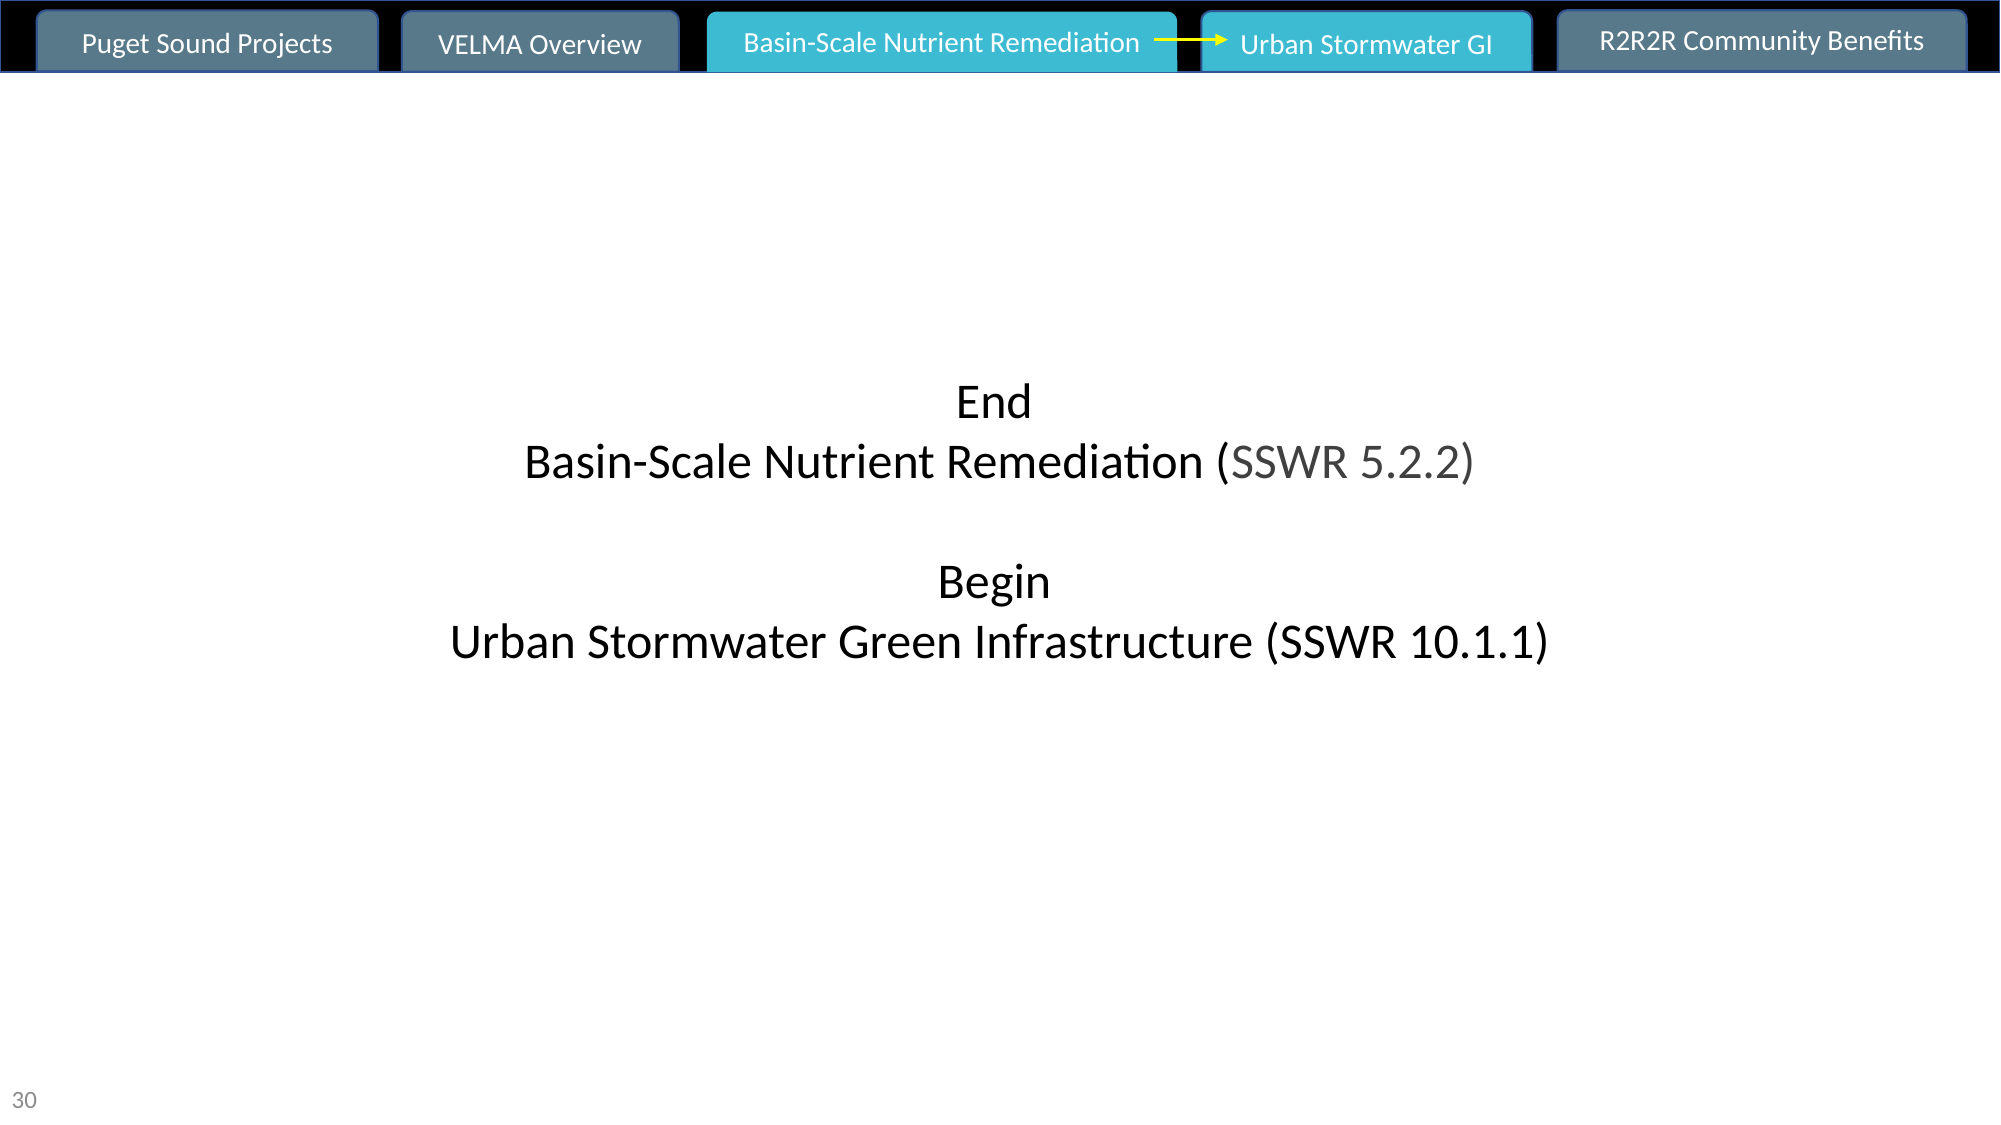

R2R2R Community Benefits
Puget Sound Projects
VELMA Overview
Urban Stormwater GI
Basin-Scale Nutrient Remediation
End
Basin-Scale Nutrient Remediation (SSWR 5.2.2)

Begin
Urban Stormwater Green Infrastructure (SSWR 10.1.1)

30